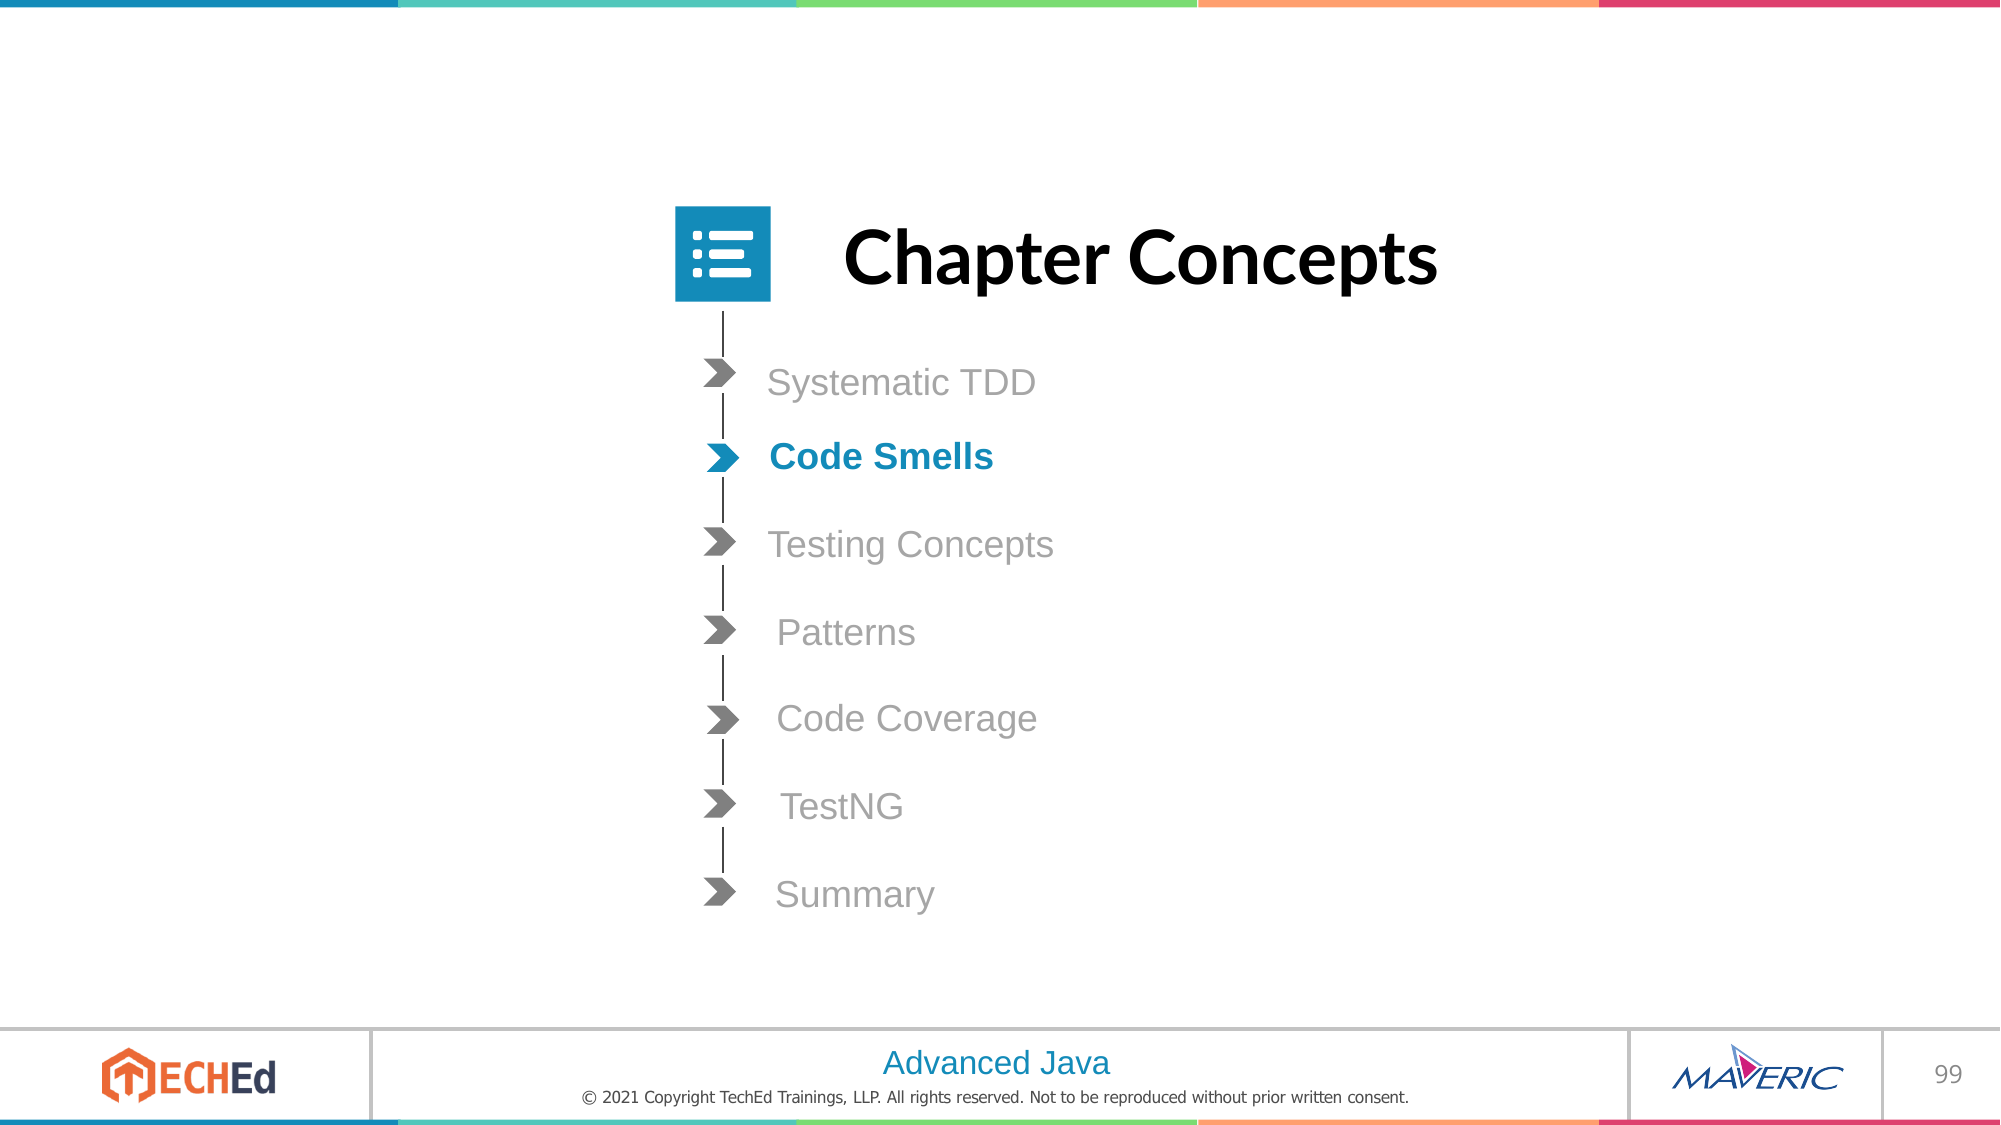

Chapter Concepts

Systematic TDD

Code Smells

Testing Concepts

Patterns

Code Coverage

TestNG

Summary